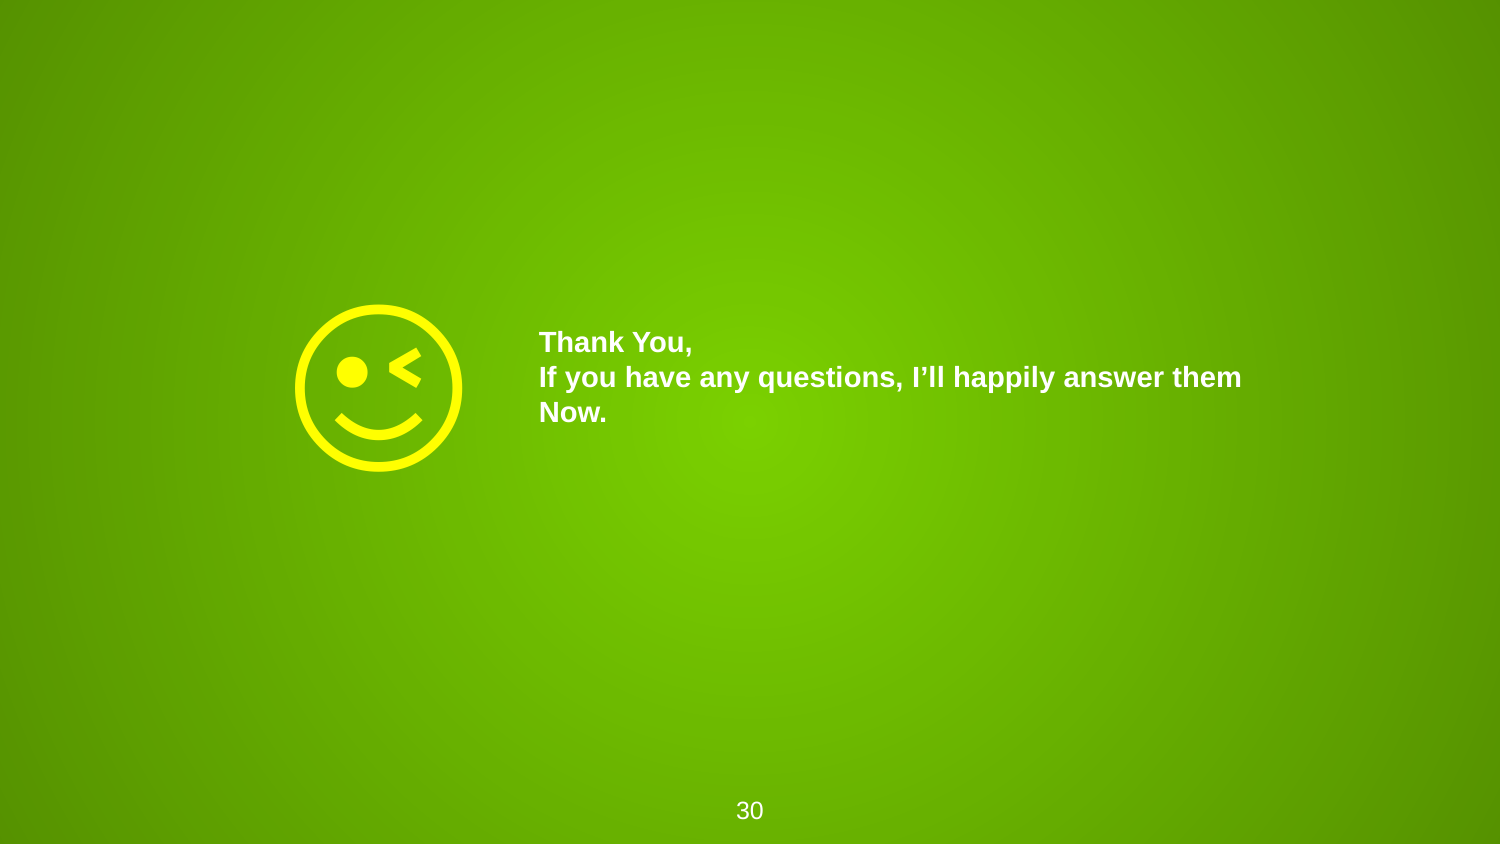

😉
Thank You,
If you have any questions, I’ll happily answer them
Now.

30